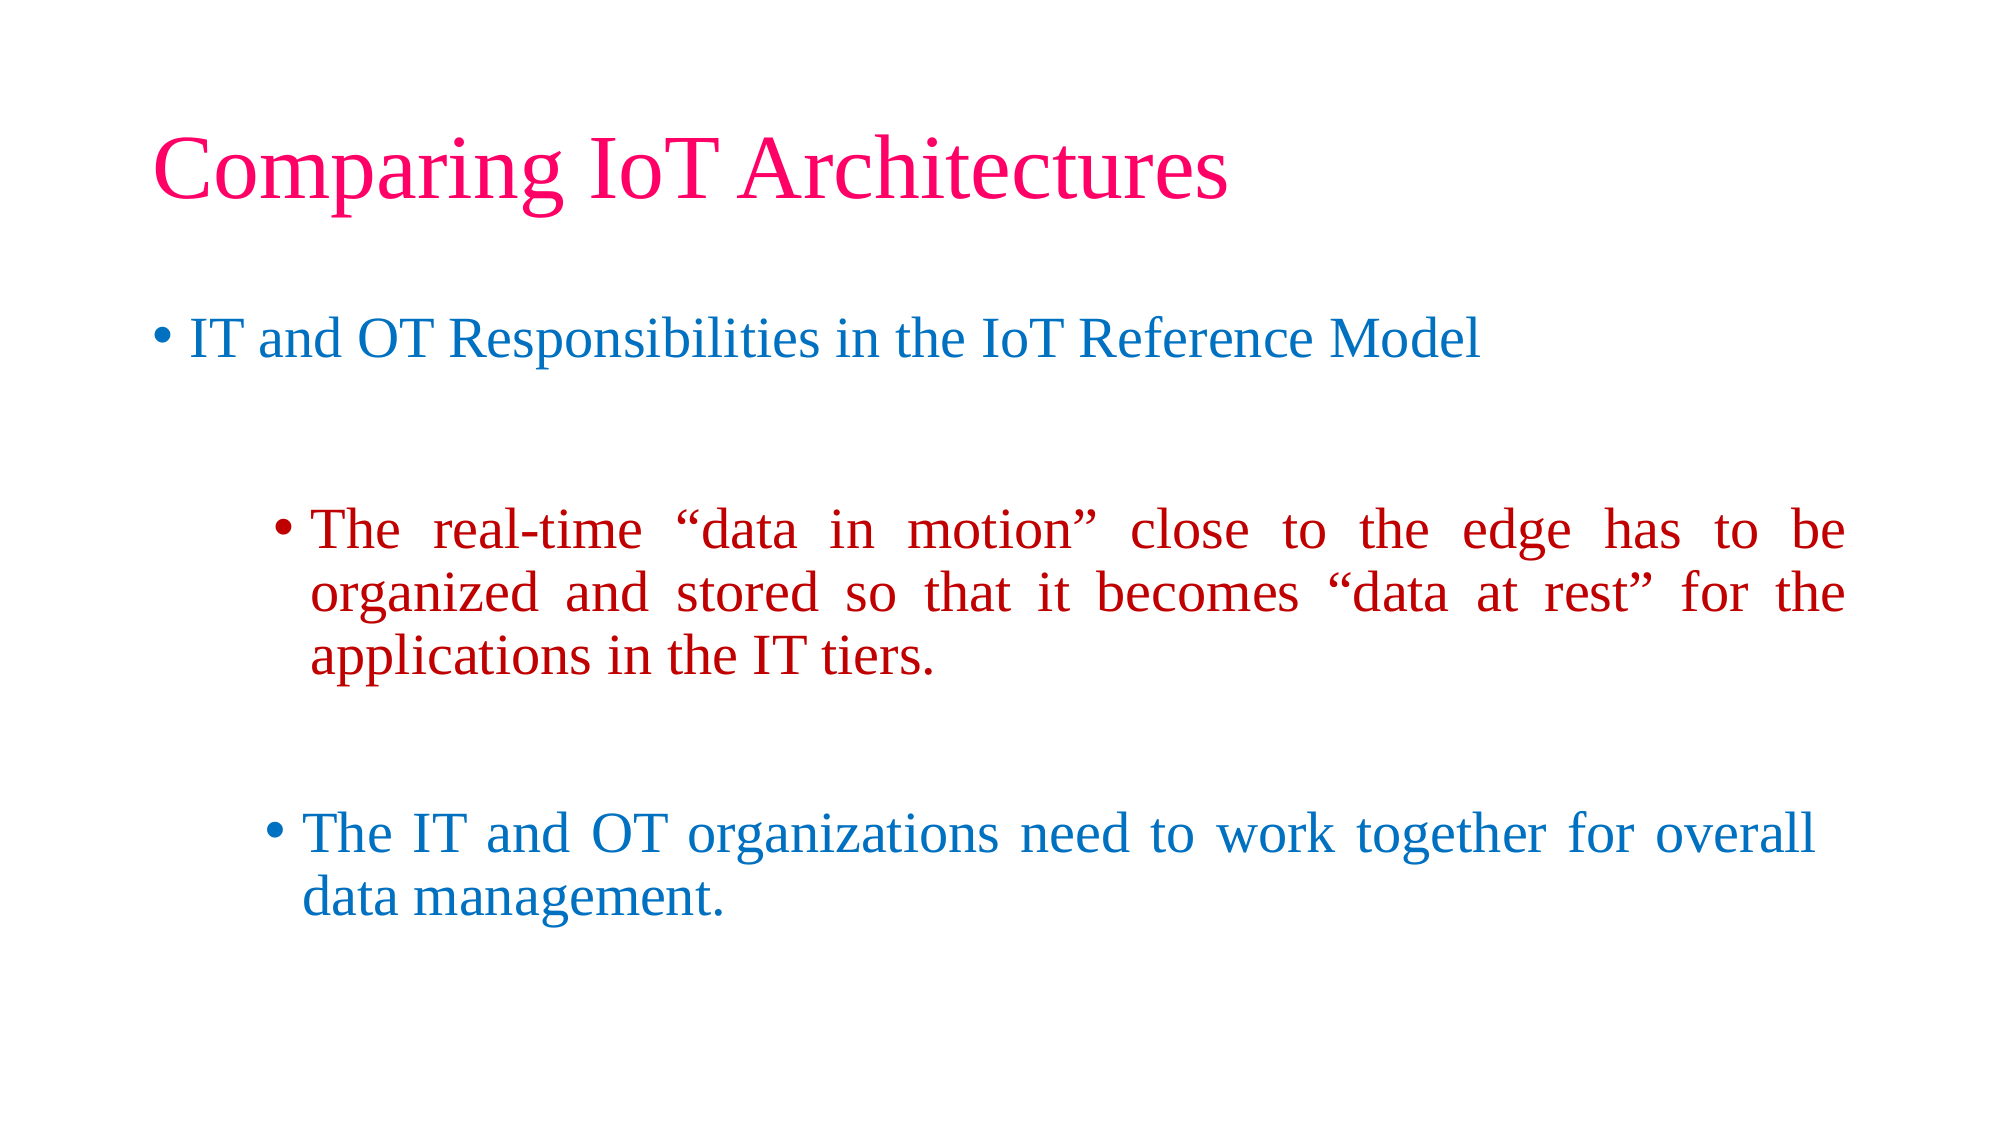

# Comparing IoT Architectures
IT and OT Responsibilities in the IoT Reference Model
The real-time “data in motion” close to the edge has to be organized and stored so that it becomes “data at rest” for the applications in the IT tiers.
The IT and OT organizations need to work together for overall data management.